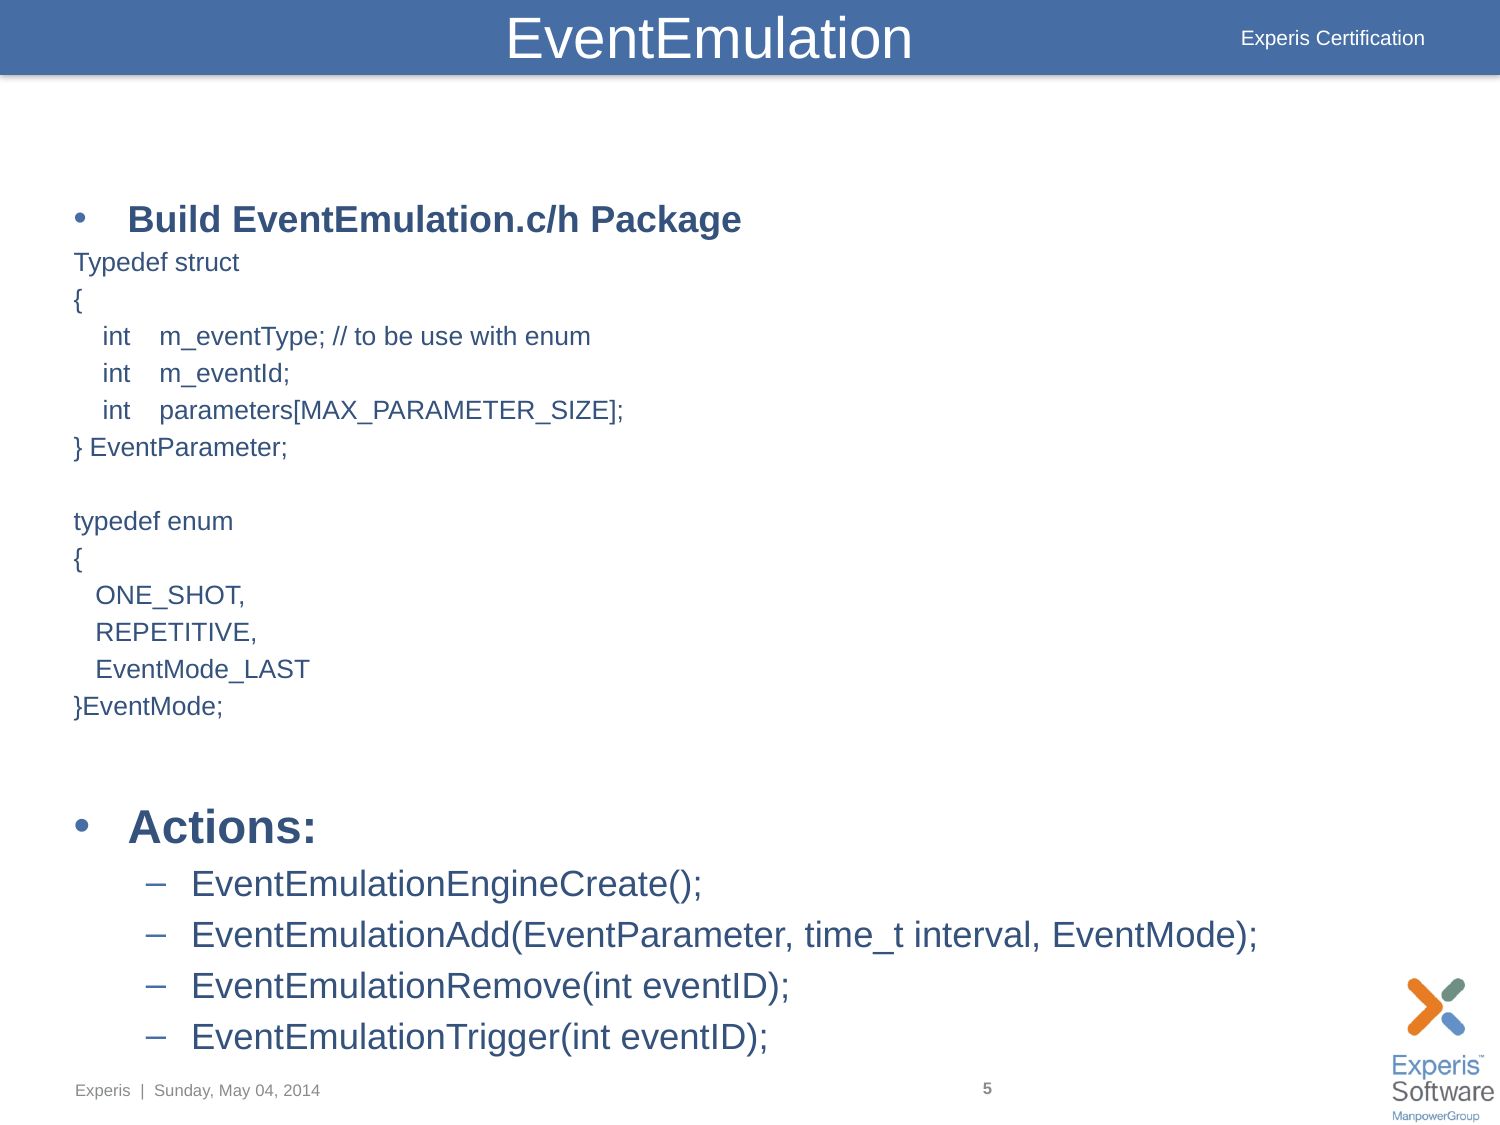

# EventEmulation
Build EventEmulation.c/h Package
Typedef struct
{
    int    m_eventType; // to be use with enum
    int    m_eventId;
    int    parameters[MAX_PARAMETER_SIZE];
} EventParameter;

typedef enum
{
   ONE_SHOT,
   REPETITIVE,
   EventMode_LAST
}EventMode;

Actions:
EventEmulationEngineCreate();
EventEmulationAdd(EventParameter, time_t interval, EventMode);
EventEmulationRemove(int eventID);
EventEmulationTrigger(int eventID);